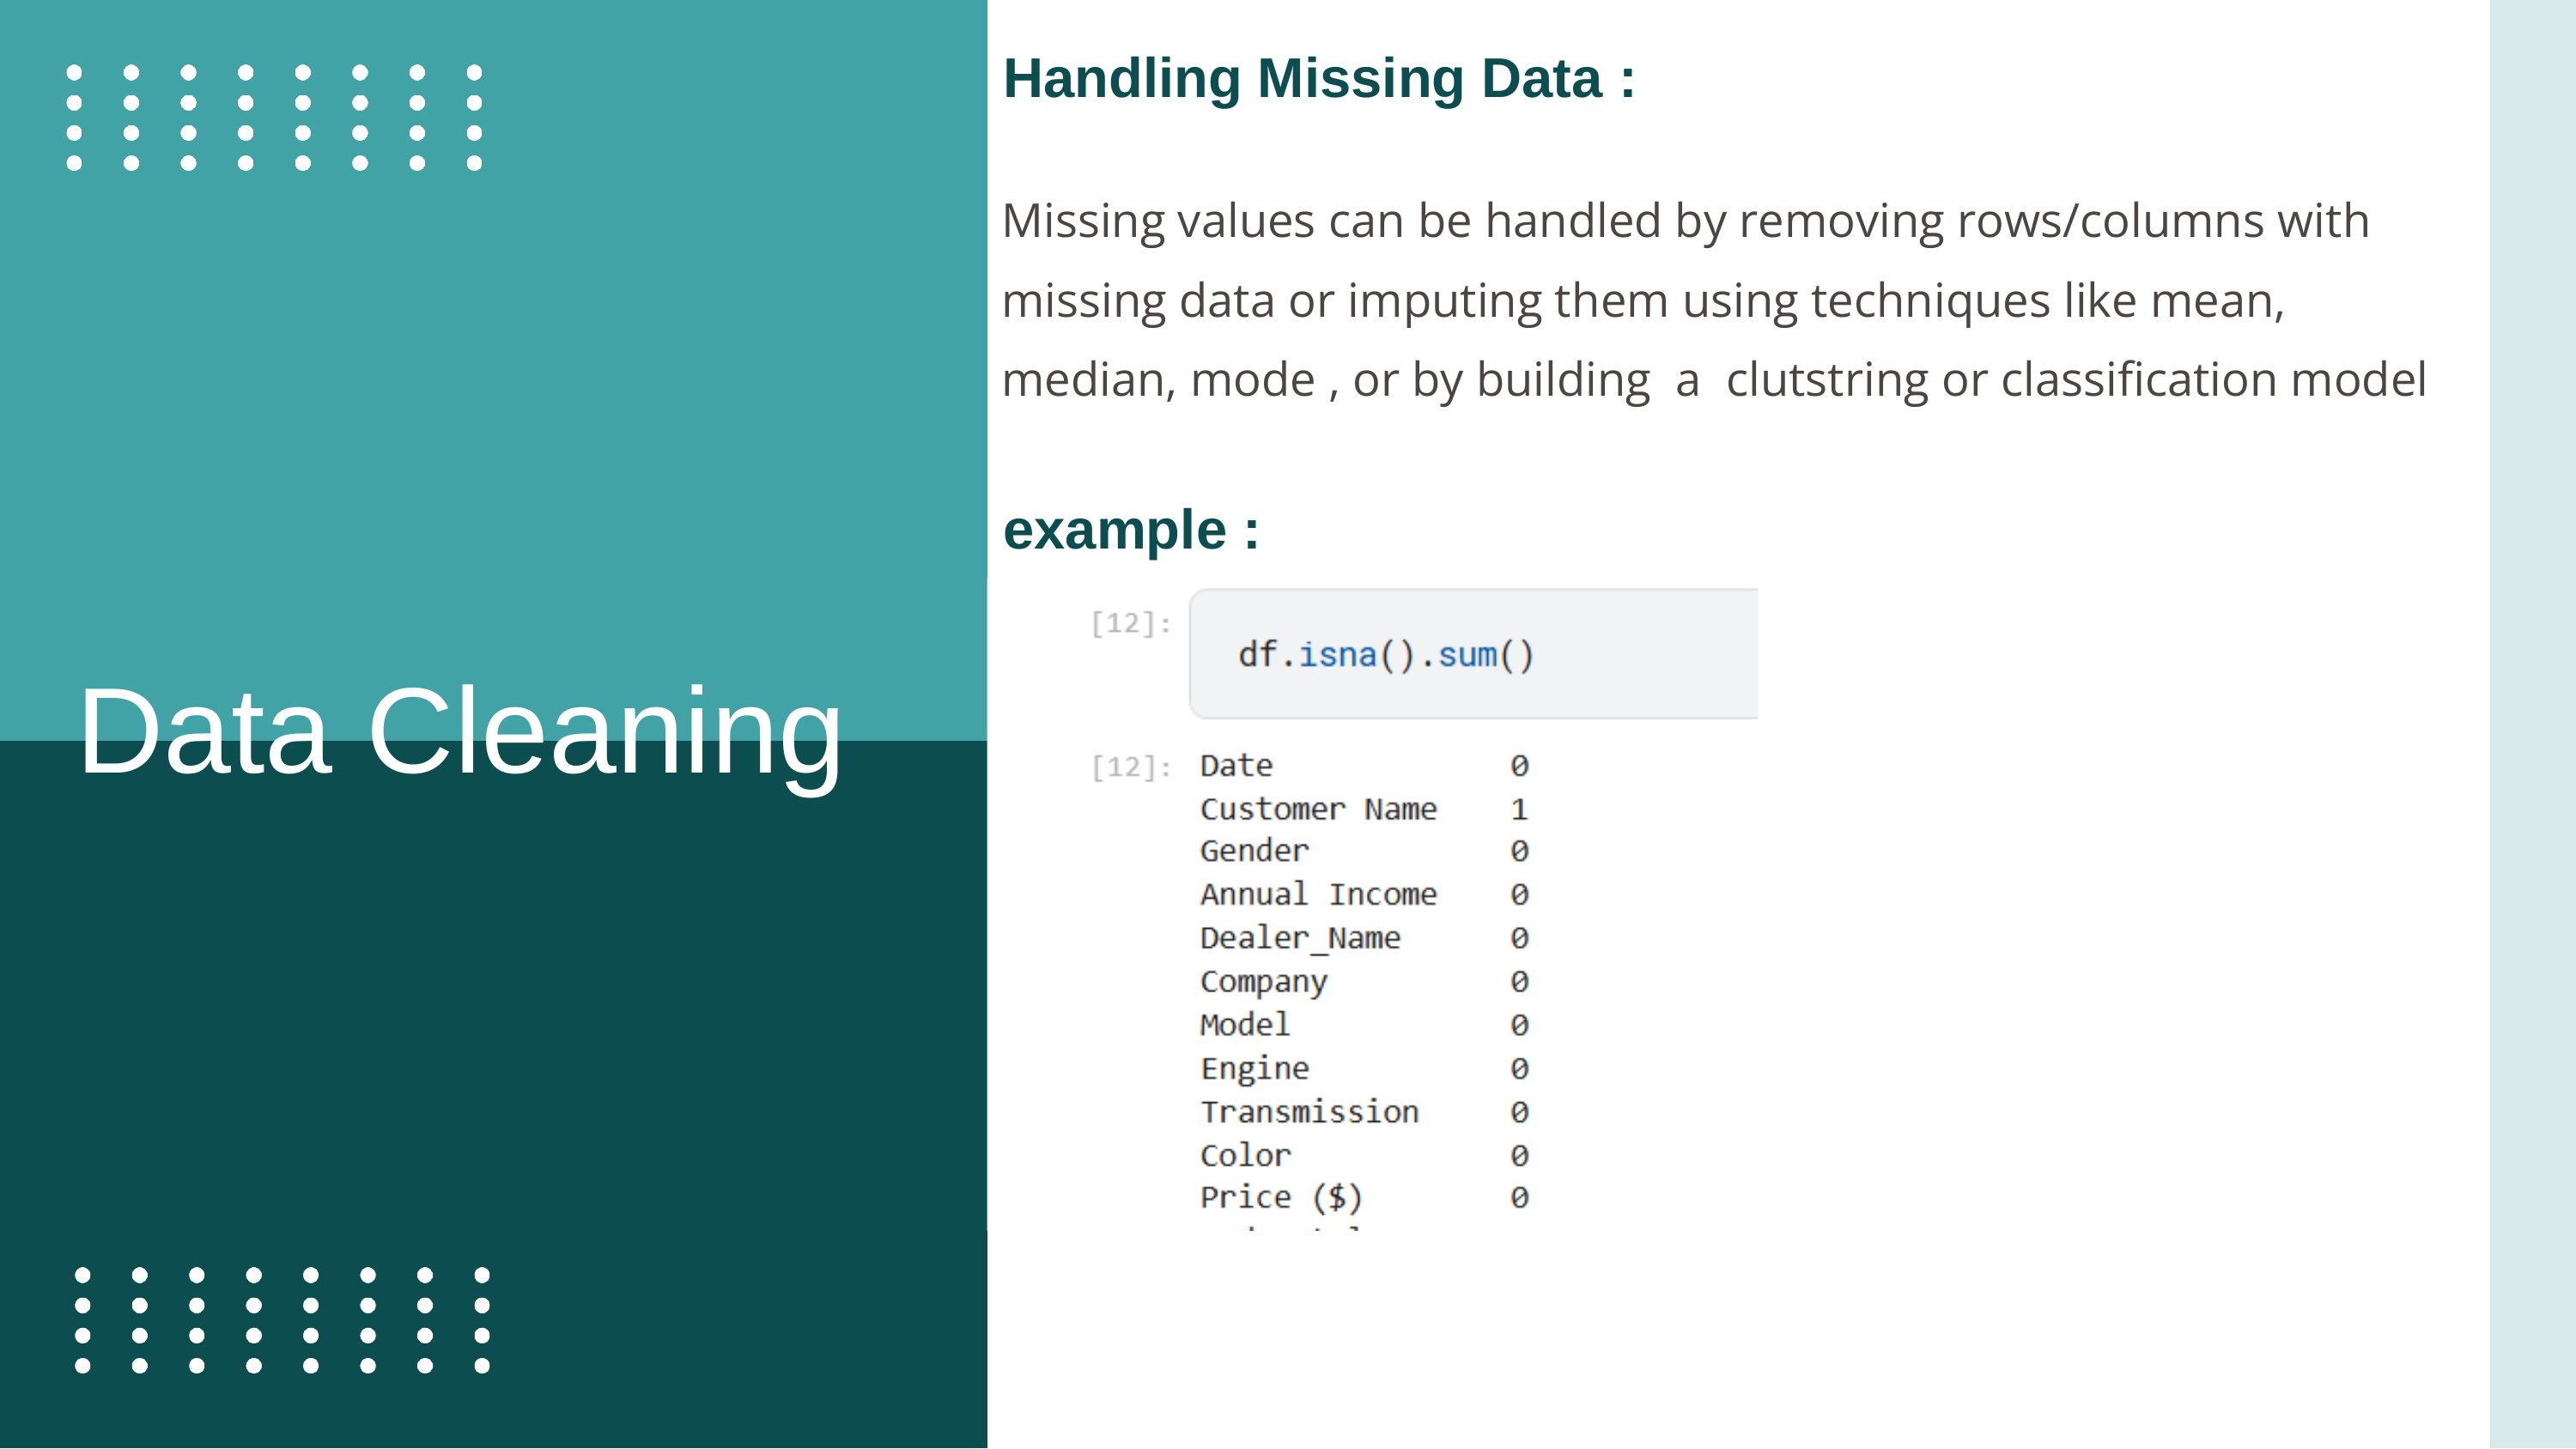

Handling Missing Data :

Missing values can be handled by removing rows/columns with missing data or imputing them using techniques like mean, median, mode , or by building  a  clutstring or classification model
example :

Data Cleaning